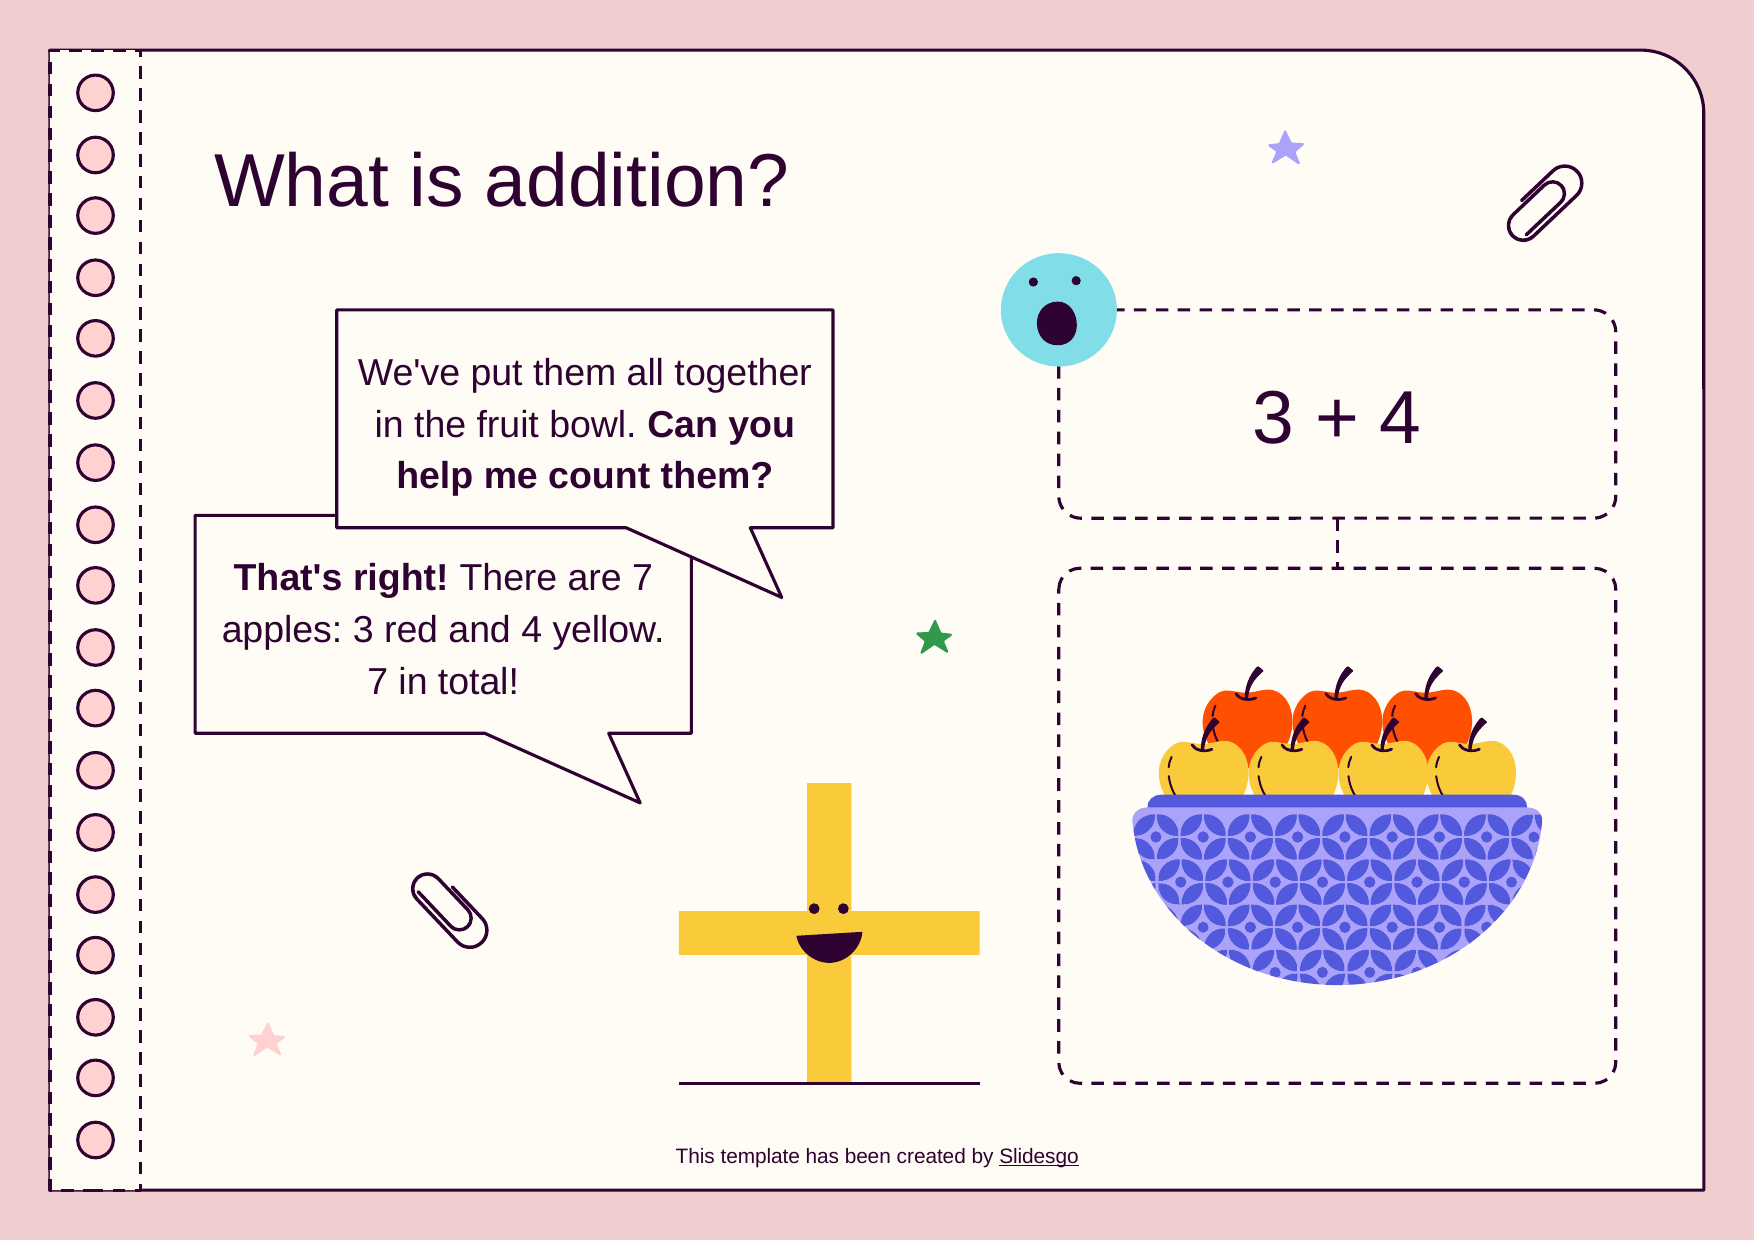

# What is addition?

We've put them all together in the fruit bowl. Can you help me count them?
3 + 4
That's right! There are 7 apples: 3 red and 4 yellow. 7 in total!

+

This template has been created by Slidesgo